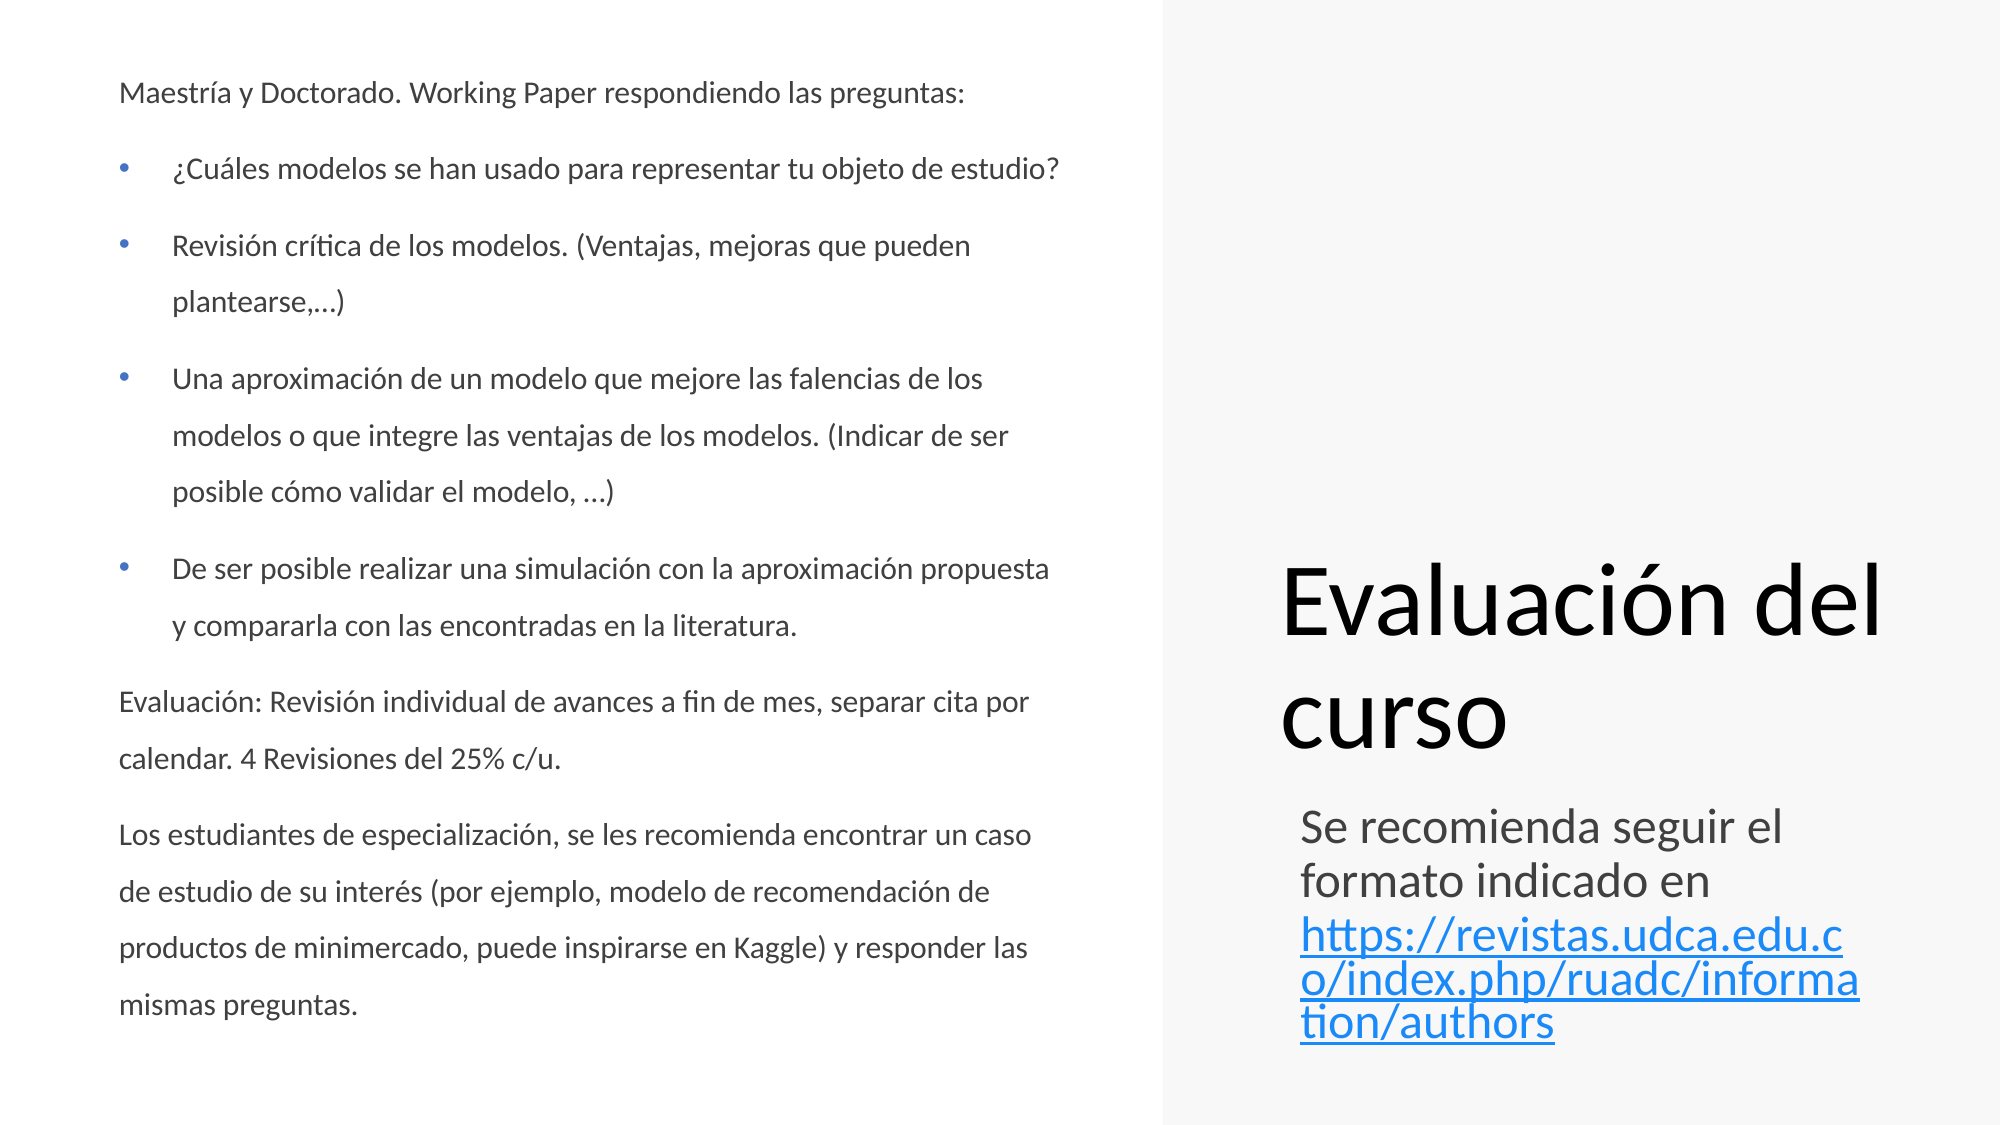

# Evaluación del curso
Maestría y Doctorado. Working Paper respondiendo las preguntas:
¿Cuáles modelos se han usado para representar tu objeto de estudio?
Revisión crítica de los modelos. (Ventajas, mejoras que pueden plantearse,…)
Una aproximación de un modelo que mejore las falencias de los modelos o que integre las ventajas de los modelos. (Indicar de ser posible cómo validar el modelo, …)
De ser posible realizar una simulación con la aproximación propuesta y compararla con las encontradas en la literatura.
Evaluación: Revisión individual de avances a fin de mes, separar cita por calendar. 4 Revisiones del 25% c/u.
Los estudiantes de especialización, se les recomienda encontrar un caso de estudio de su interés (por ejemplo, modelo de recomendación de productos de minimercado, puede inspirarse en Kaggle) y responder las mismas preguntas.
Se recomienda seguir el formato indicado en https://revistas.udca.edu.co/index.php/ruadc/information/authors